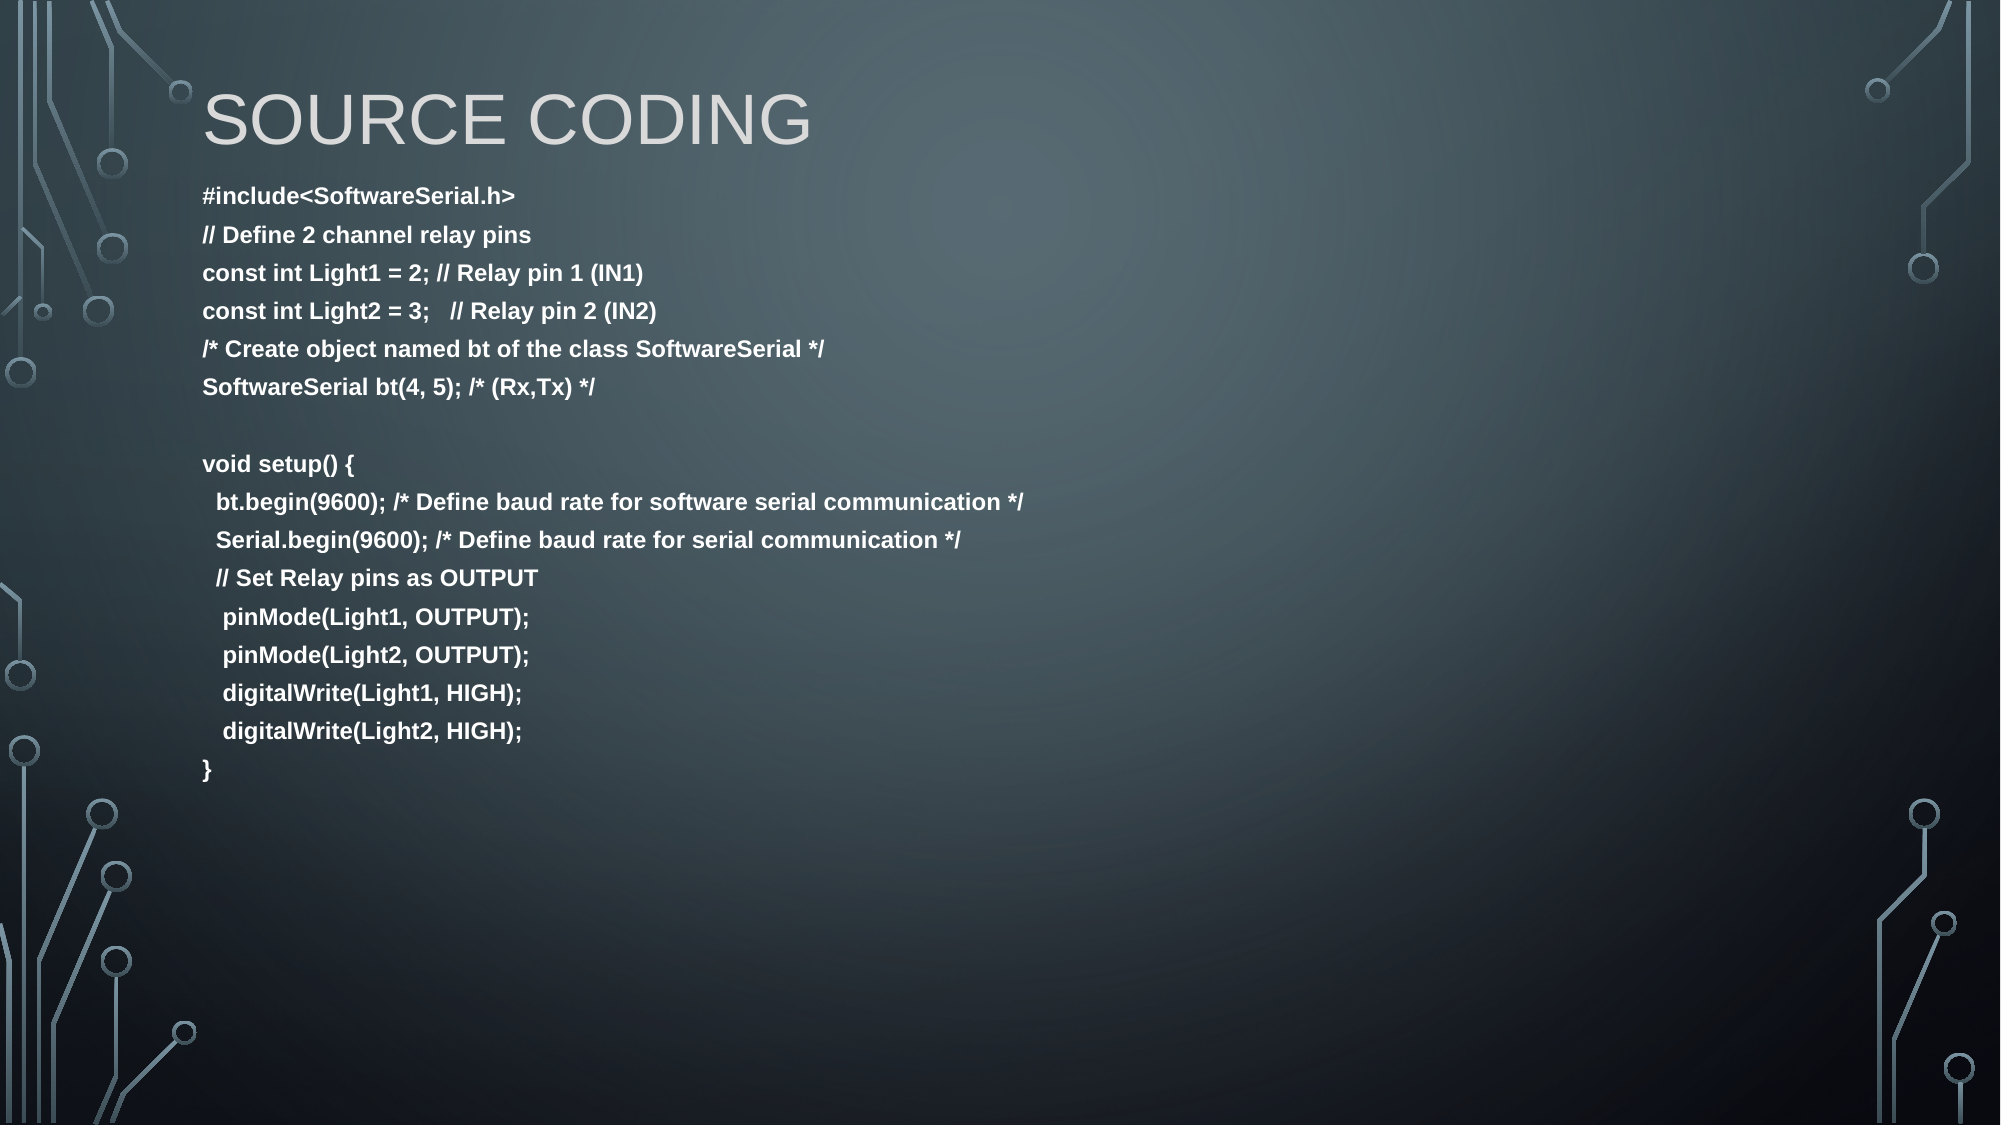

# Source CODING
#include<SoftwareSerial.h>
// Define 2 channel relay pins
const int Light1 = 2; // Relay pin 1 (IN1)
const int Light2 = 3;   // Relay pin 2 (IN2)
/* Create object named bt of the class SoftwareSerial */
SoftwareSerial bt(4, 5); /* (Rx,Tx) */

void setup() {
  bt.begin(9600); /* Define baud rate for software serial communication */
  Serial.begin(9600); /* Define baud rate for serial communication */
  // Set Relay pins as OUTPUT
   pinMode(Light1, OUTPUT);
   pinMode(Light2, OUTPUT);
   digitalWrite(Light1, HIGH);
   digitalWrite(Light2, HIGH);
}